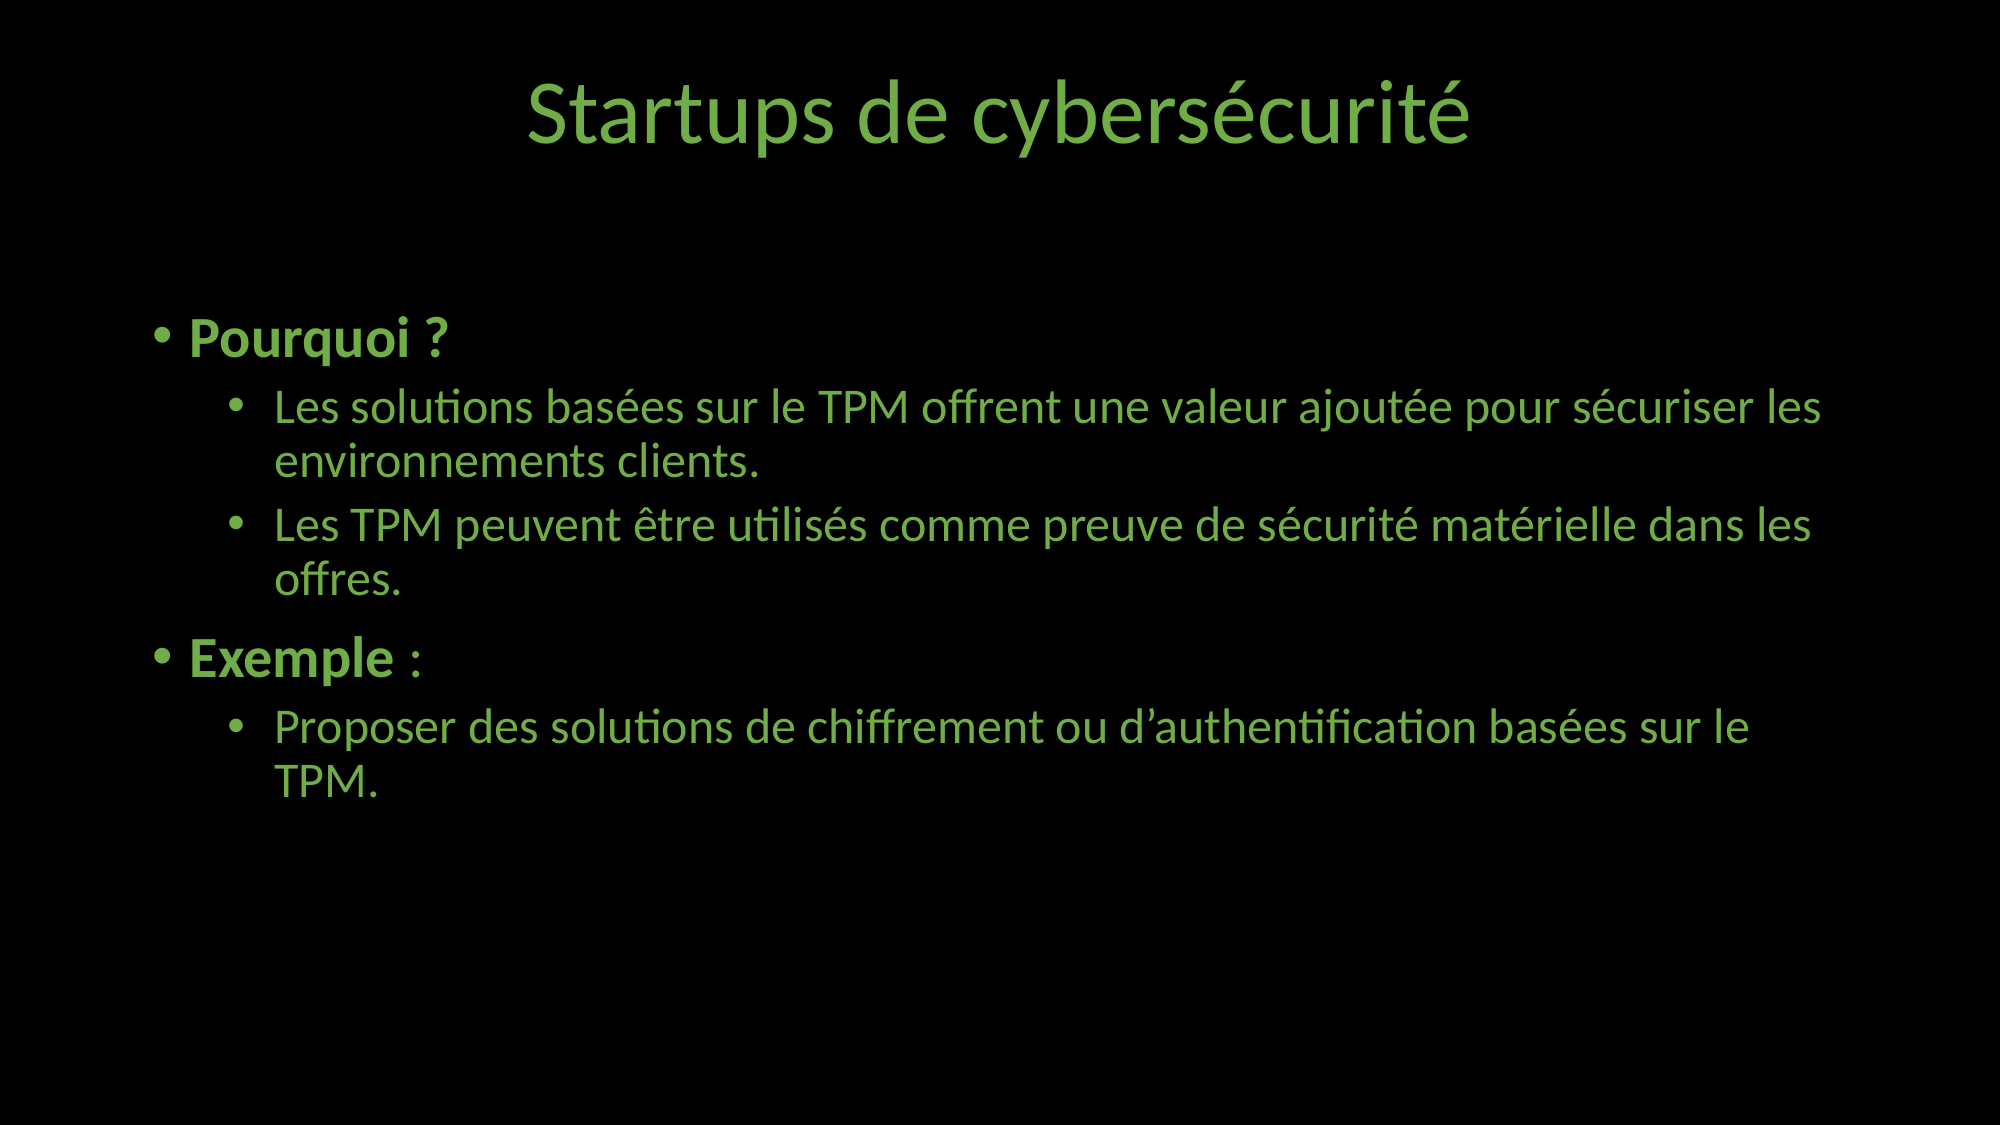

# Startups de cybersécurité
Pourquoi ?
Les solutions basées sur le TPM offrent une valeur ajoutée pour sécuriser les environnements clients.
Les TPM peuvent être utilisés comme preuve de sécurité matérielle dans les offres.
Exemple :
Proposer des solutions de chiffrement ou d’authentification basées sur le TPM.